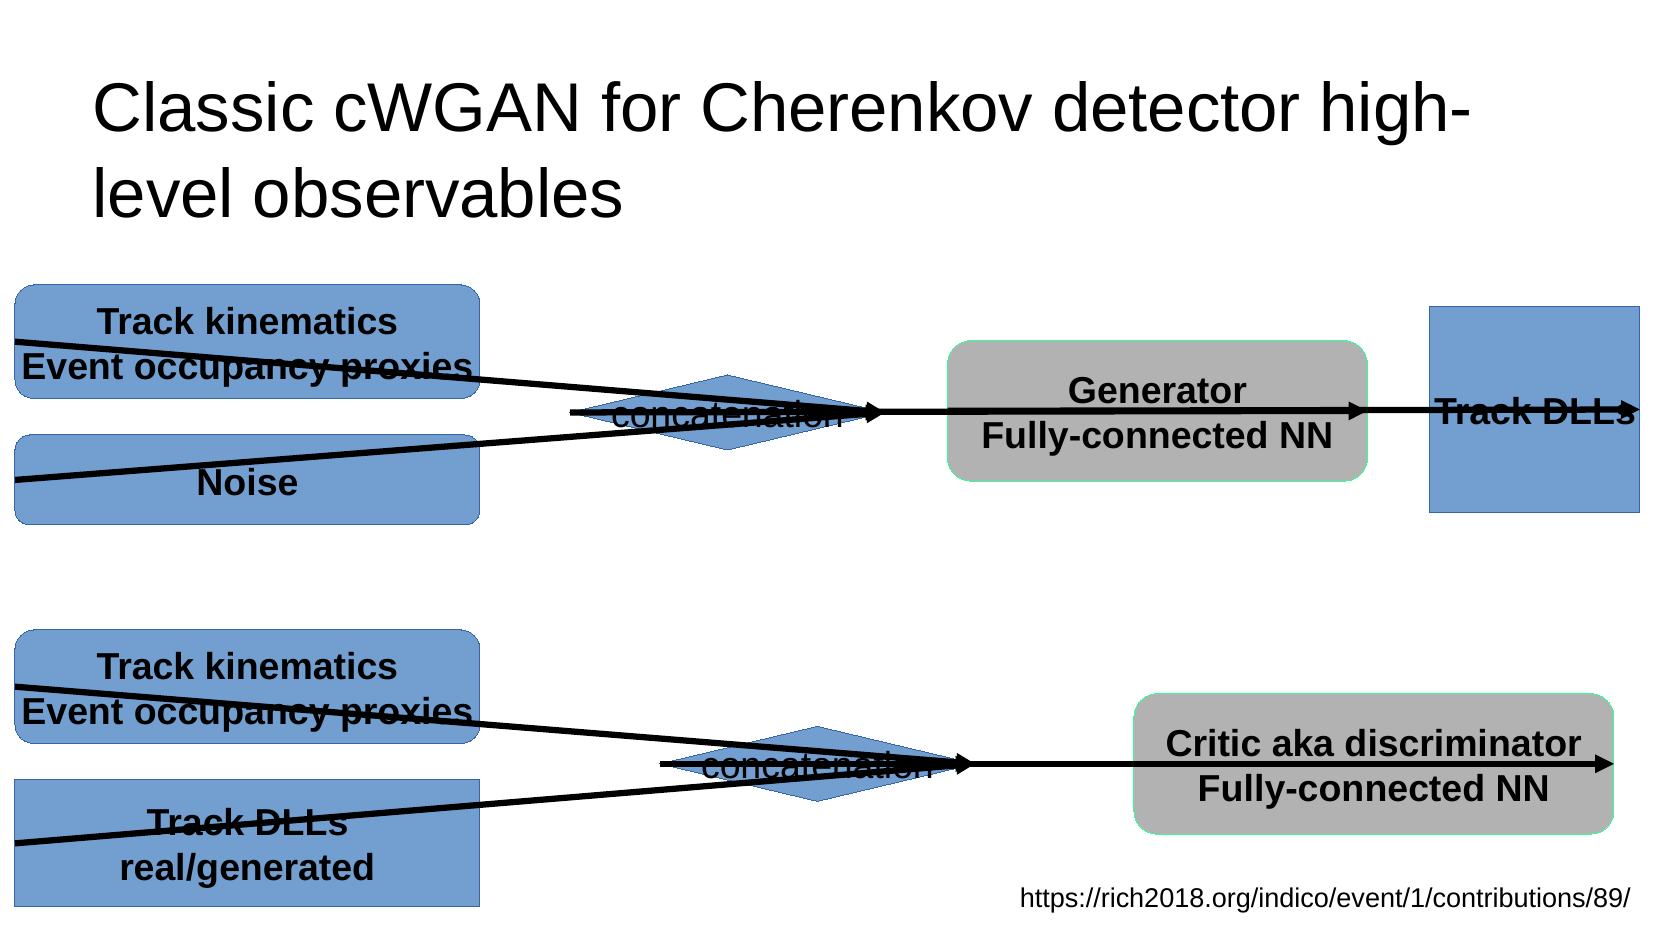

# Classic cWGAN for Cherenkov detector high-level observables
Generator

Discriminator
Track kinematics
Event occupancy proxies
Track DLLs
Generator
Fully-connected NN
concatenation
Noise
Track kinematics
Event occupancy proxies
Critic aka discriminator
Fully-connected NN
concatenation
Track DLLs
real/generated
https://rich2018.org/indico/event/1/contributions/89/